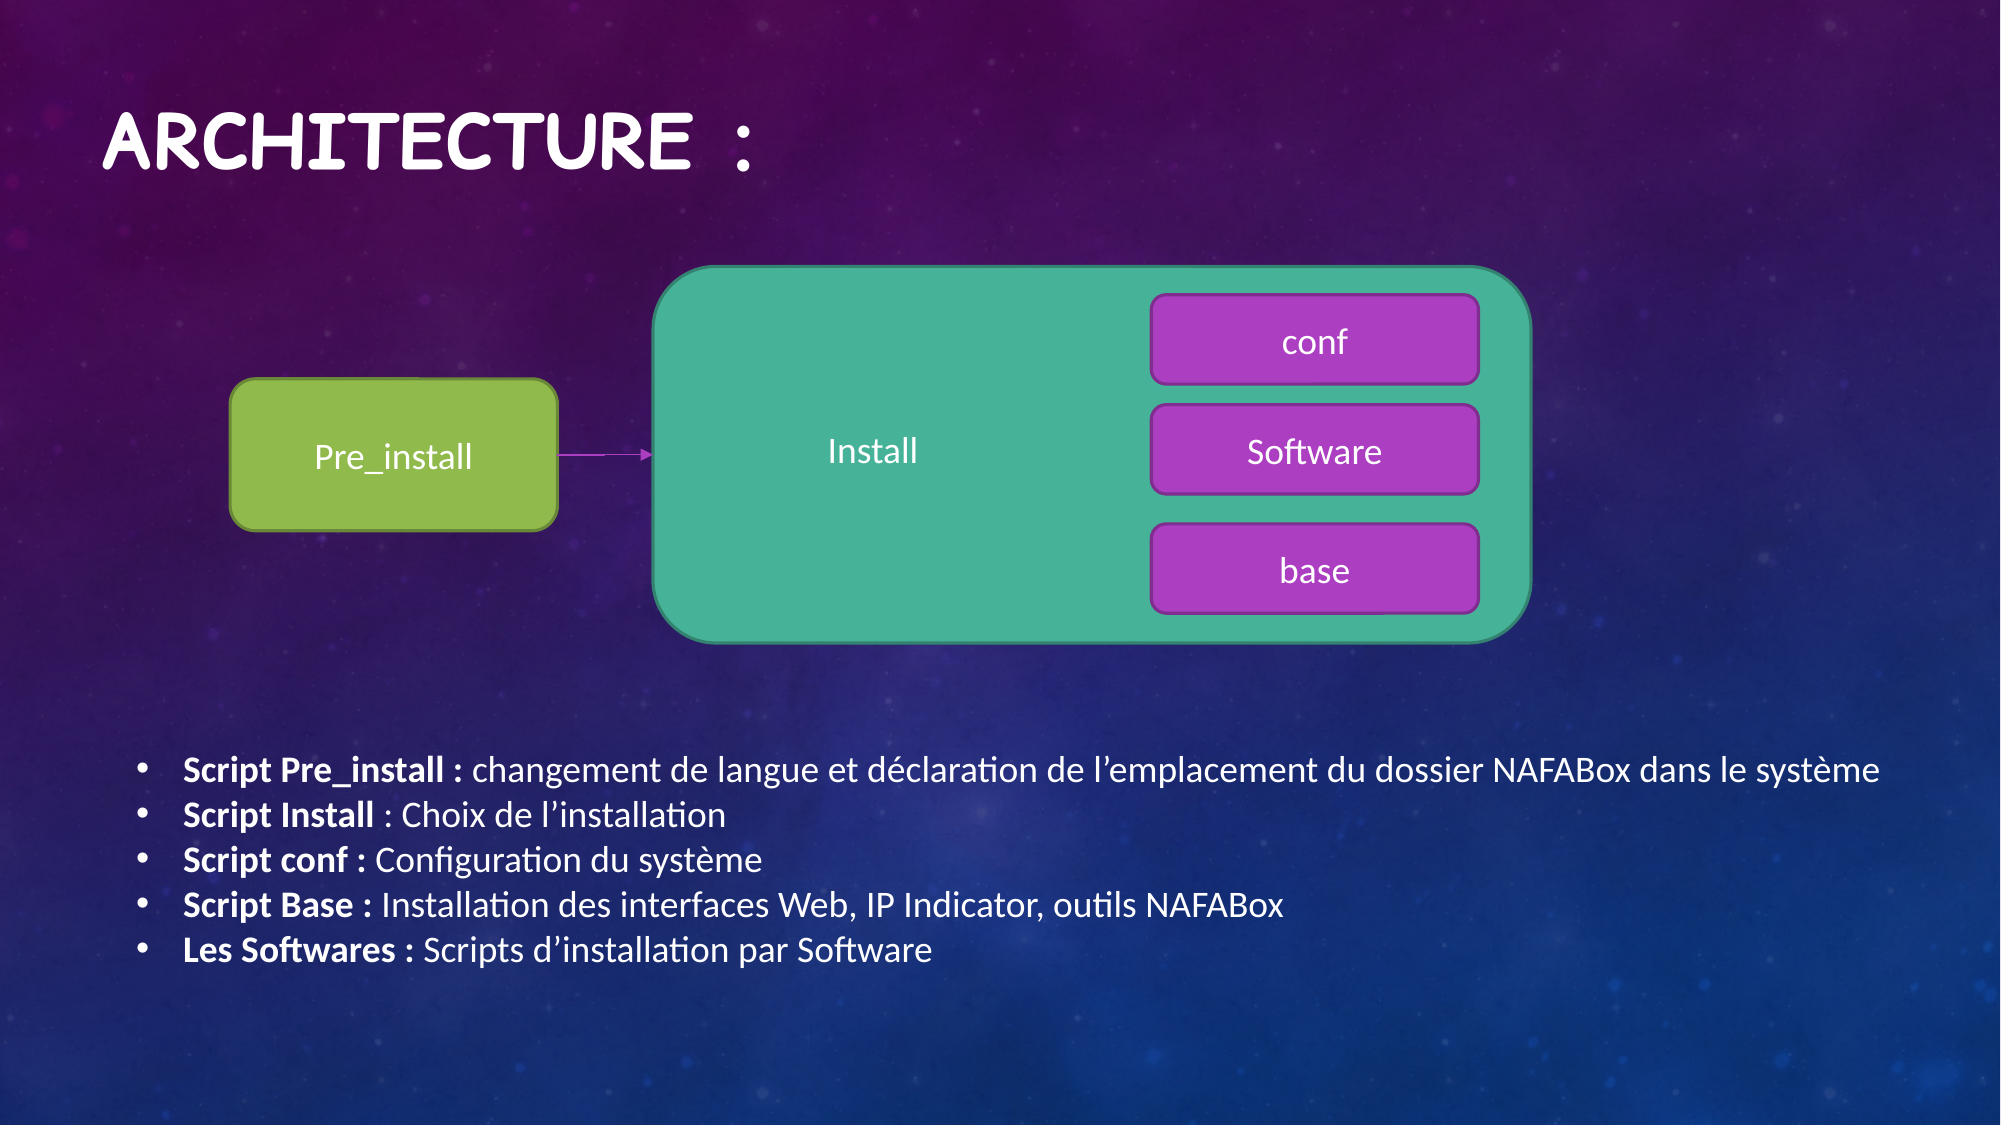

# Architecture :

conf
Pre_install
Software
Install
base
Script Pre_install : changement de langue et déclaration de l’emplacement du dossier NAFABox dans le système
Script Install : Choix de l’installation
Script conf : Configuration du système
Script Base : Installation des interfaces Web, IP Indicator, outils NAFABox
Les Softwares : Scripts d’installation par Software